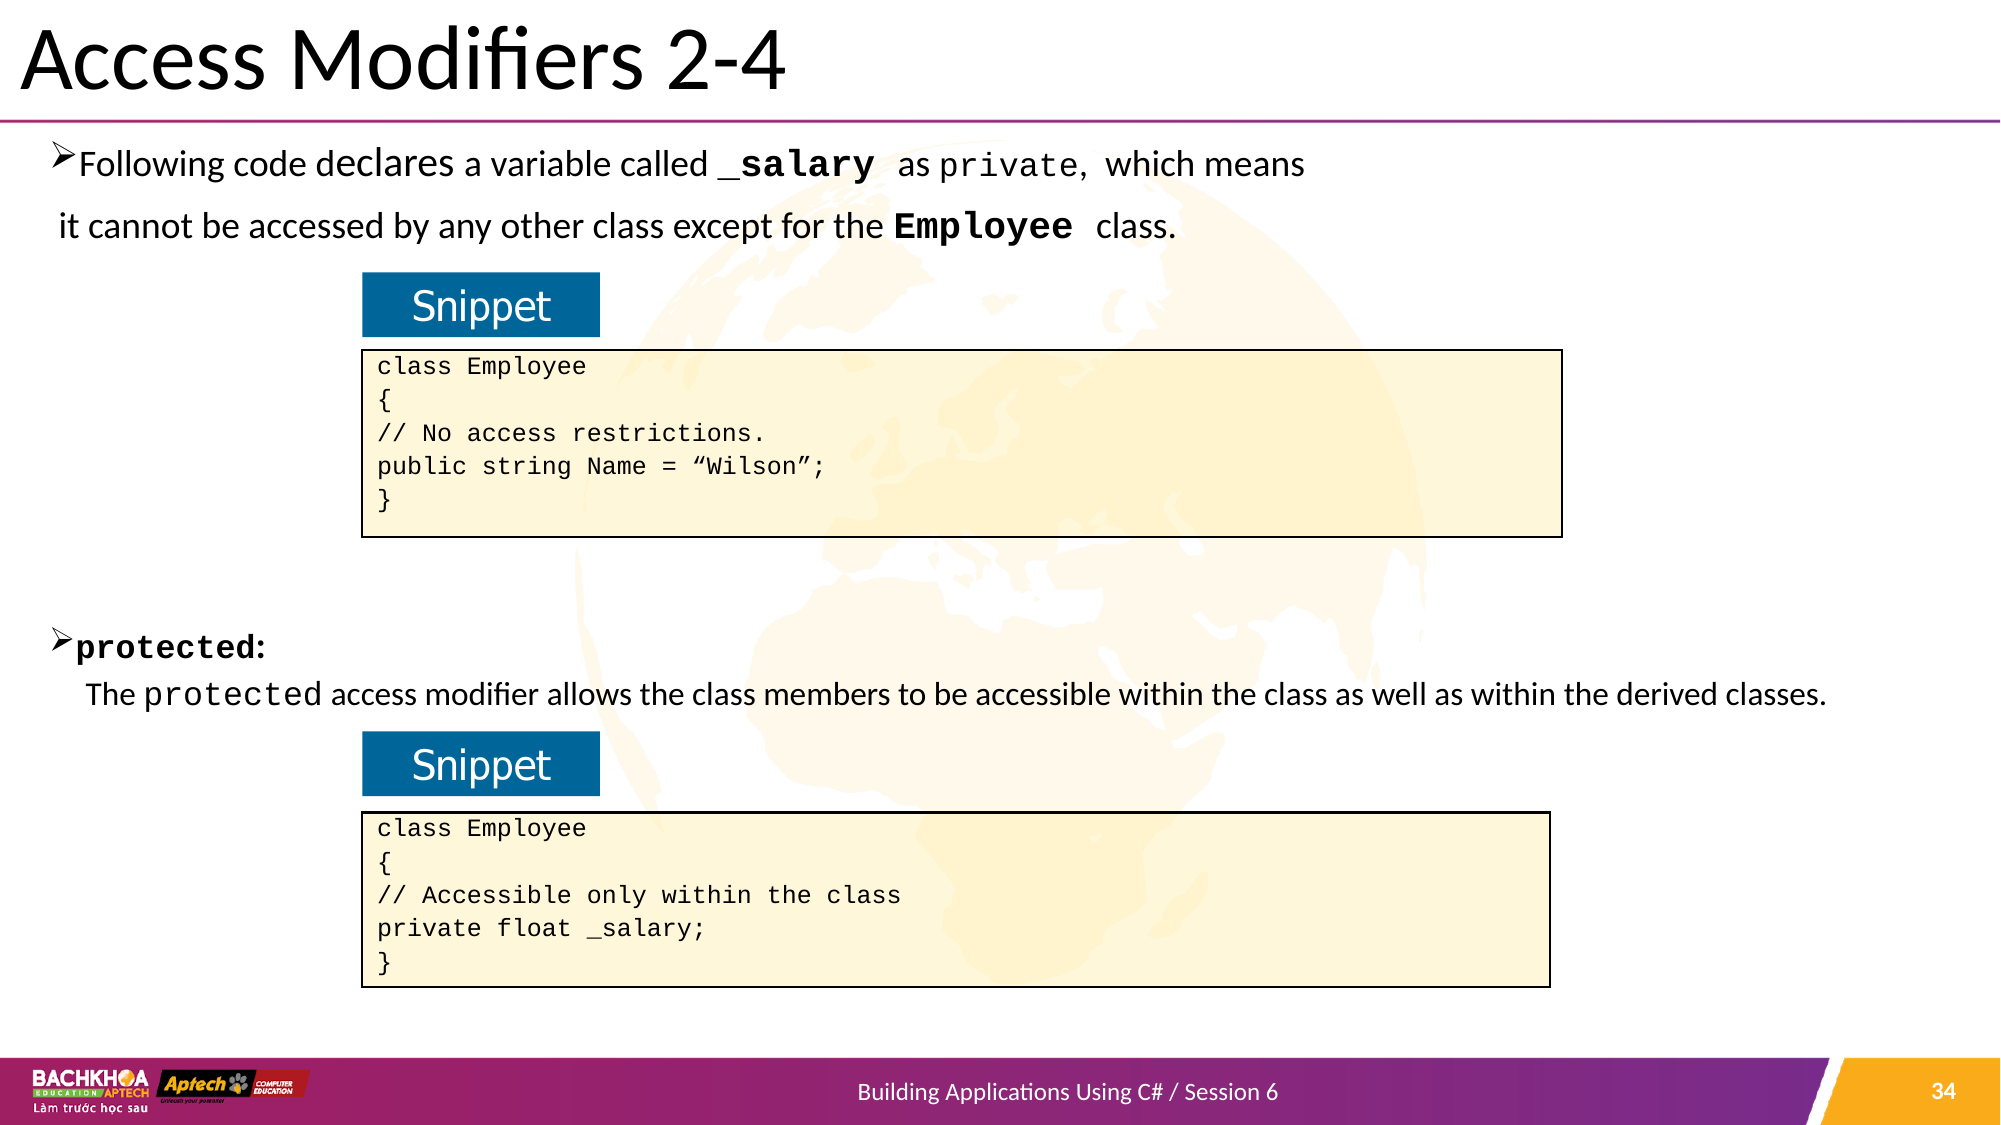

# Access Modifiers 2-4
Following code declares a variable called _salary as private,  which means
it cannot be accessed by any other class except for the Employee class.

protected:
The protected access modifier allows the class members to be accessible within the class as well as within the derived classes.

Snippet
class Employee
{
// No access restrictions.
public string Name = “Wilson”;
}
Snippet
class Employee
{
// Accessible only within the class
private float _salary;
}
34
Building Applications Using C# / Session 6